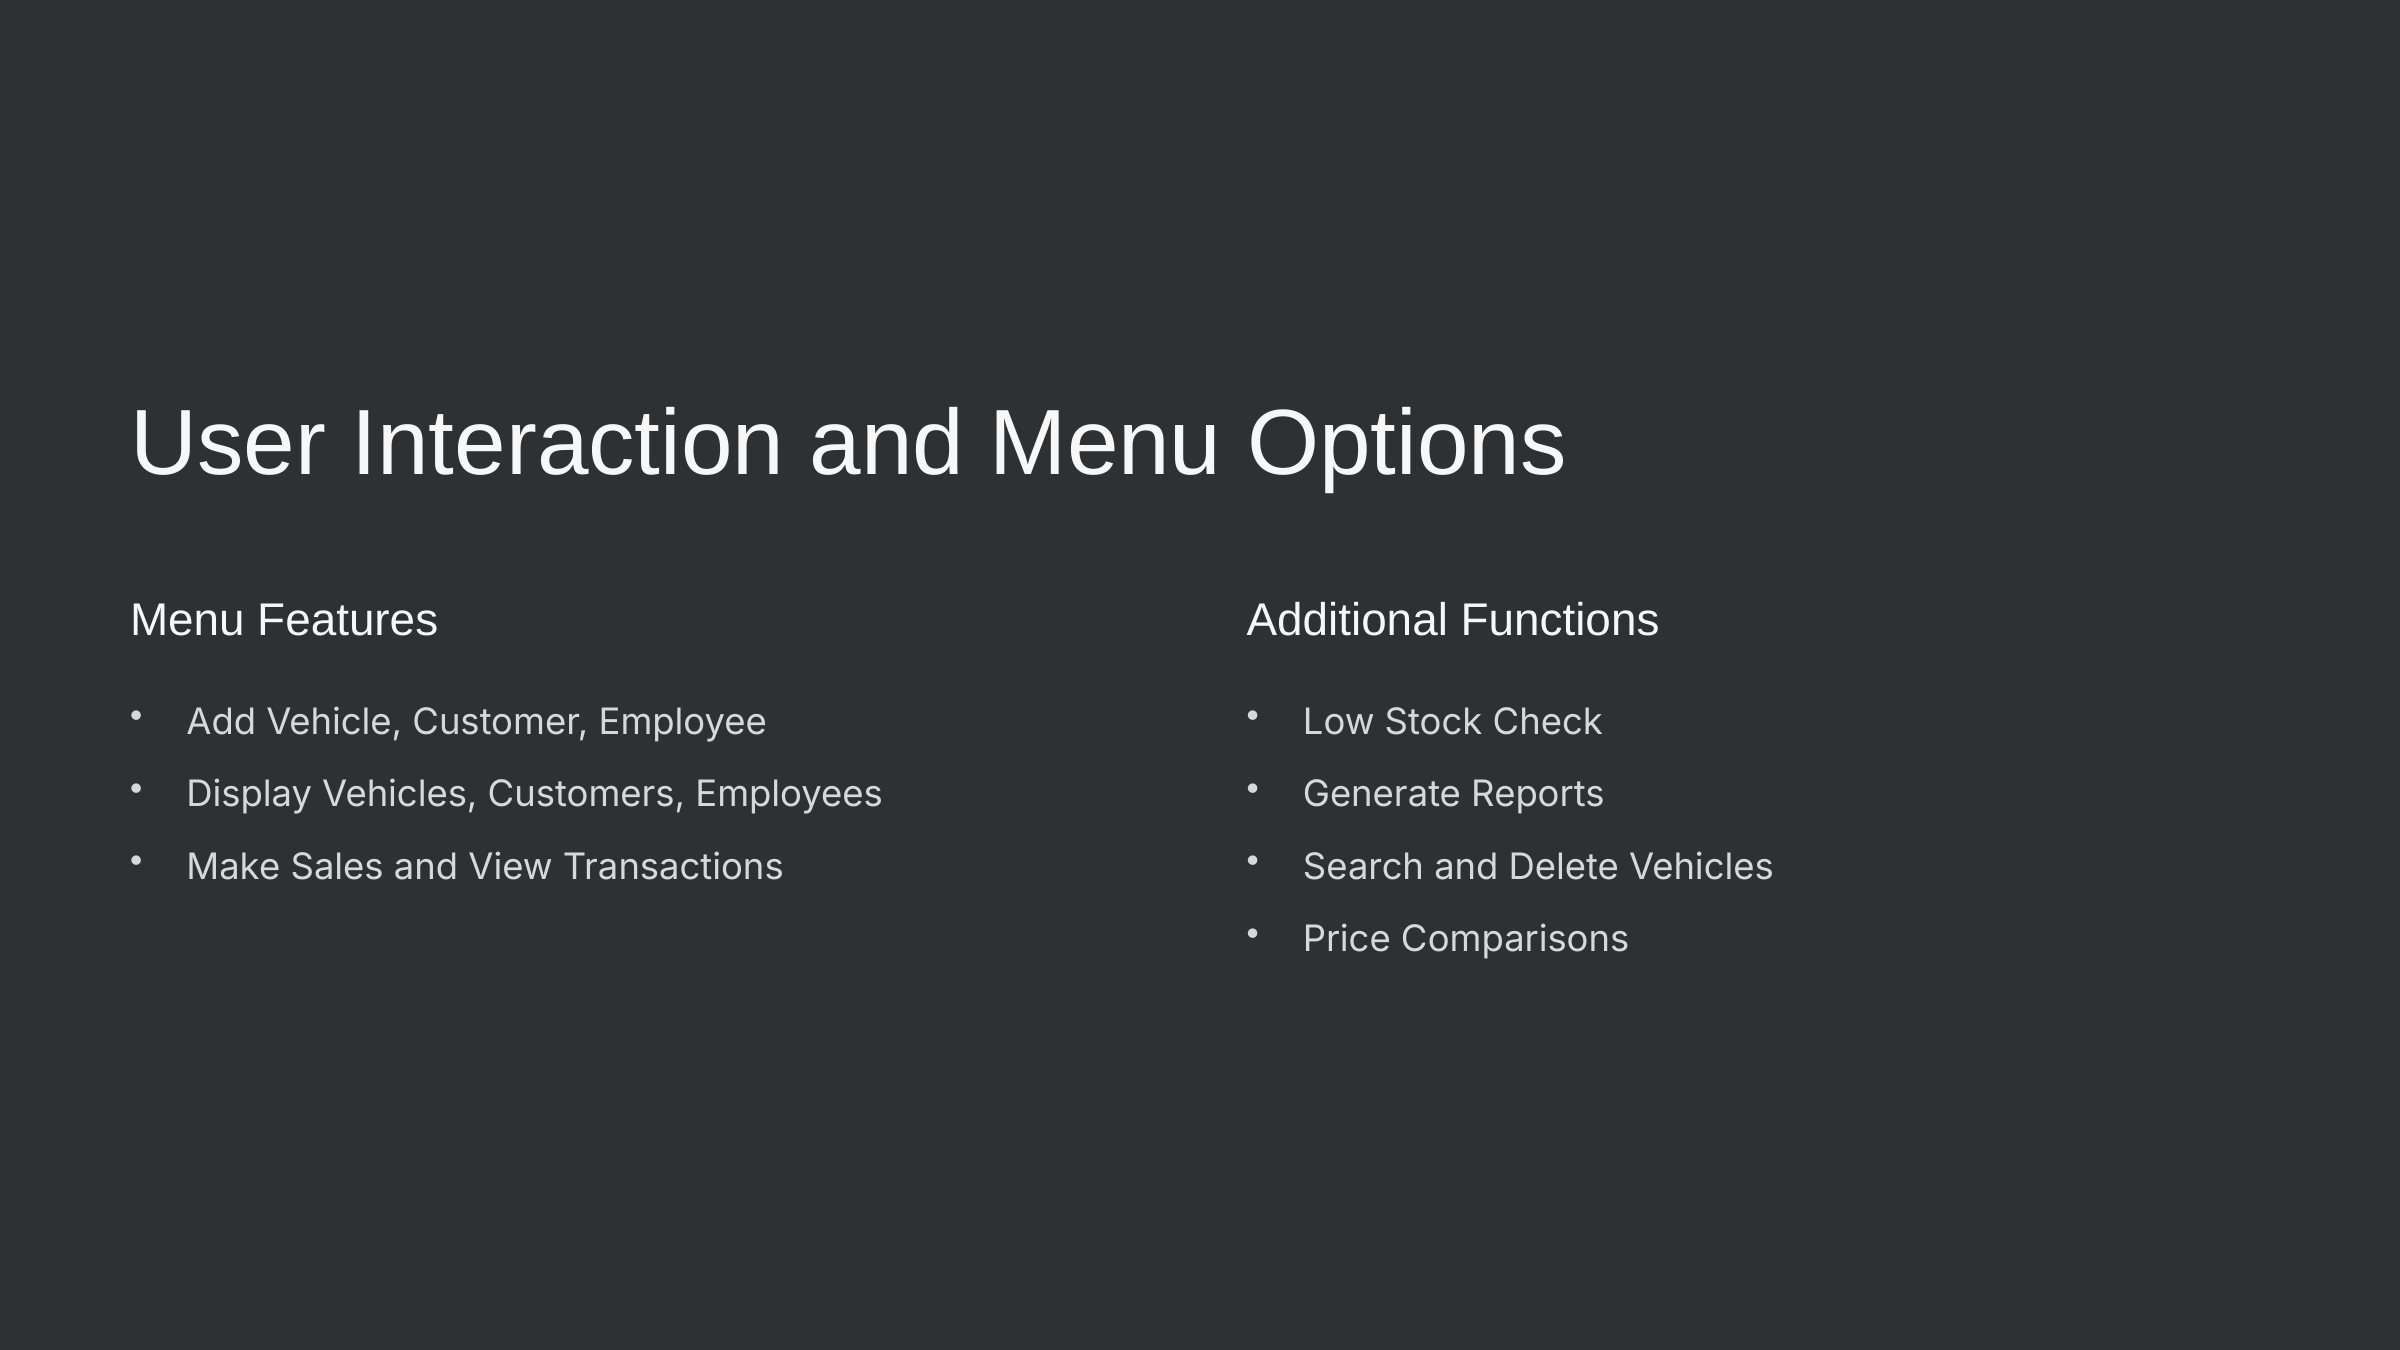

User Interaction and Menu Options
Menu Features
Additional Functions
Add Vehicle, Customer, Employee
Low Stock Check
Display Vehicles, Customers, Employees
Generate Reports
Make Sales and View Transactions
Search and Delete Vehicles
Price Comparisons